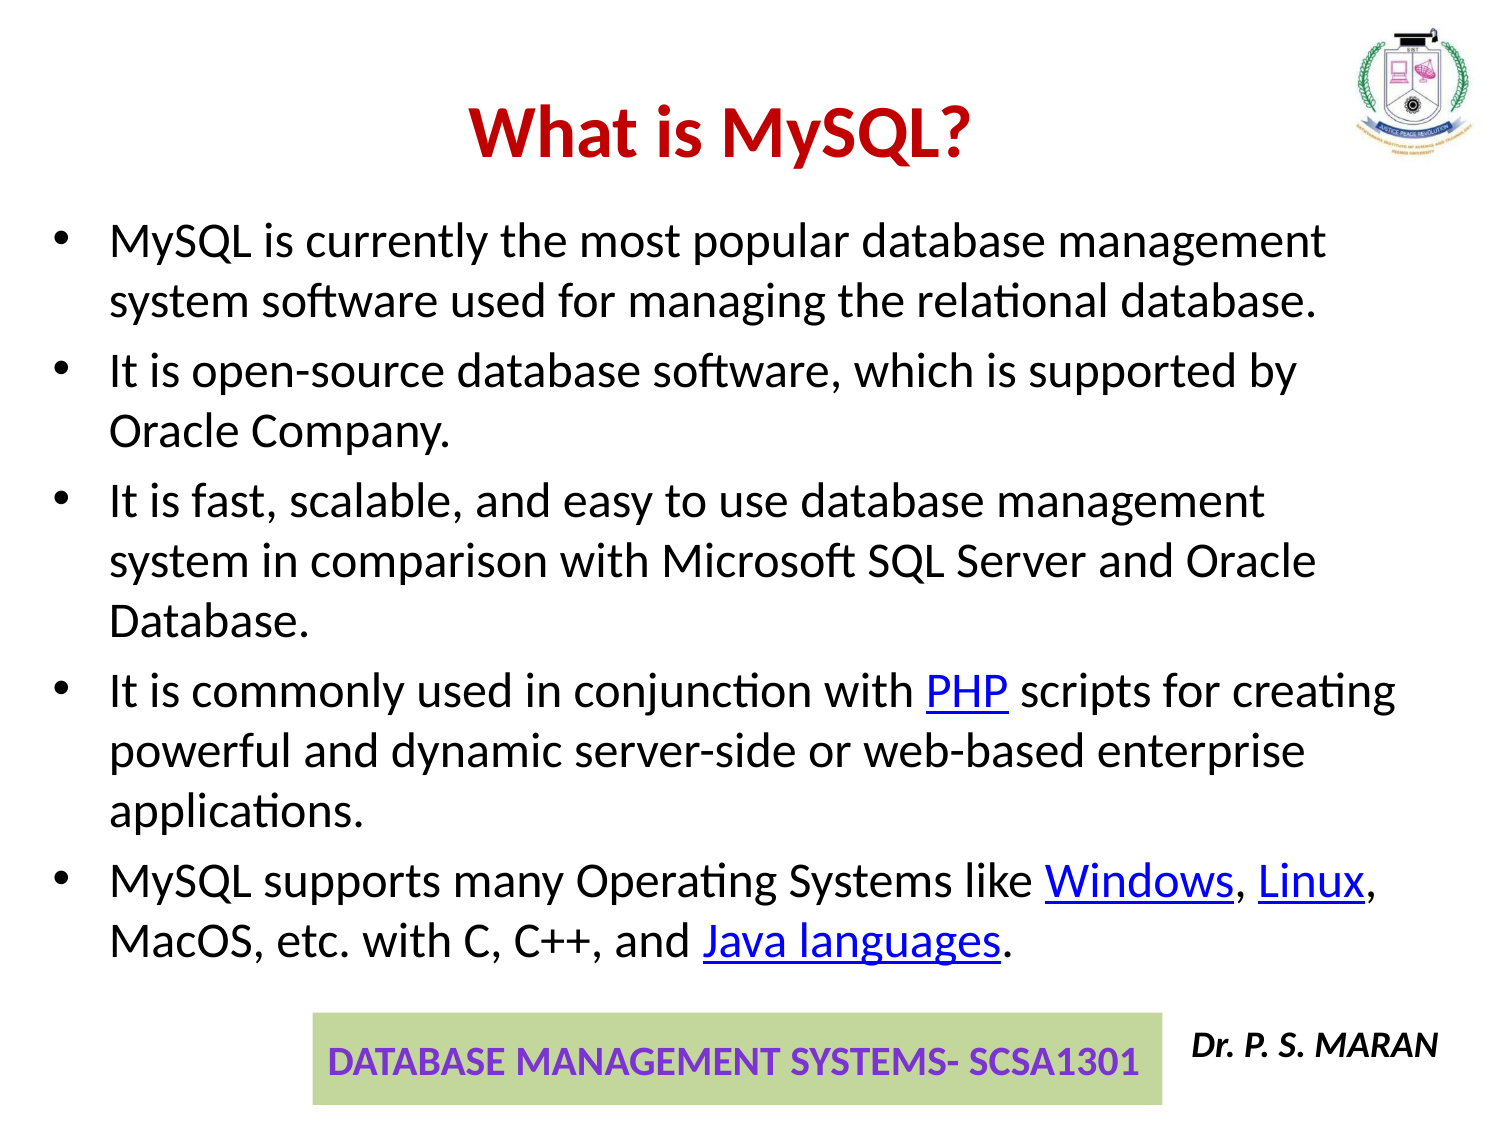

What is MySQL?
MySQL is currently the most popular database management system software used for managing the relational database.
It is open-source database software, which is supported by Oracle Company.
It is fast, scalable, and easy to use database management system in comparison with Microsoft SQL Server and Oracle Database.
It is commonly used in conjunction with PHP scripts for creating powerful and dynamic server-side or web-based enterprise applications.
MySQL supports many Operating Systems like Windows, Linux, MacOS, etc. with C, C++, and Java languages.